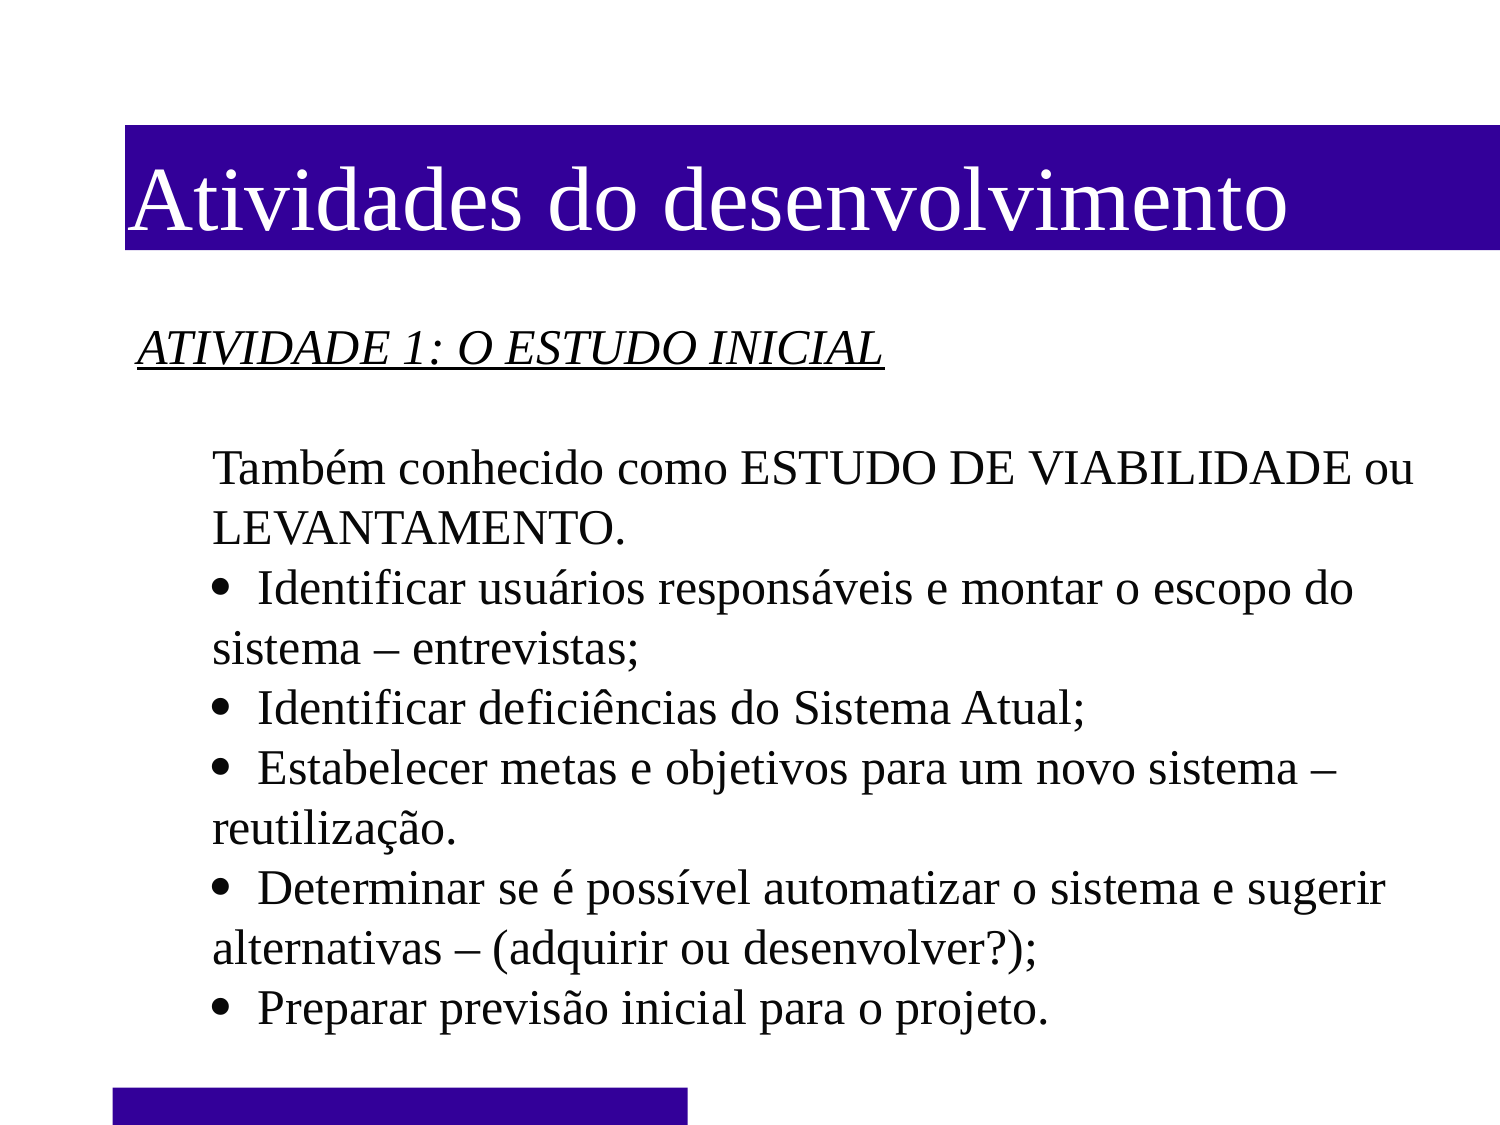

Atividades do desenvolvimento
ATIVIDADE 1: O ESTUDO INICIAL

Também conhecido como ESTUDO DE VIABILIDADE ou LEVANTAMENTO.
• Identificar usuários responsáveis e montar o escopo do sistema – entrevistas;
• Identificar deficiências do Sistema Atual;
• Estabelecer metas e objetivos para um novo sistema – reutilização.
• Determinar se é possível automatizar o sistema e sugerir alternativas – (adquirir ou desenvolver?);
• Preparar previsão inicial para o projeto.